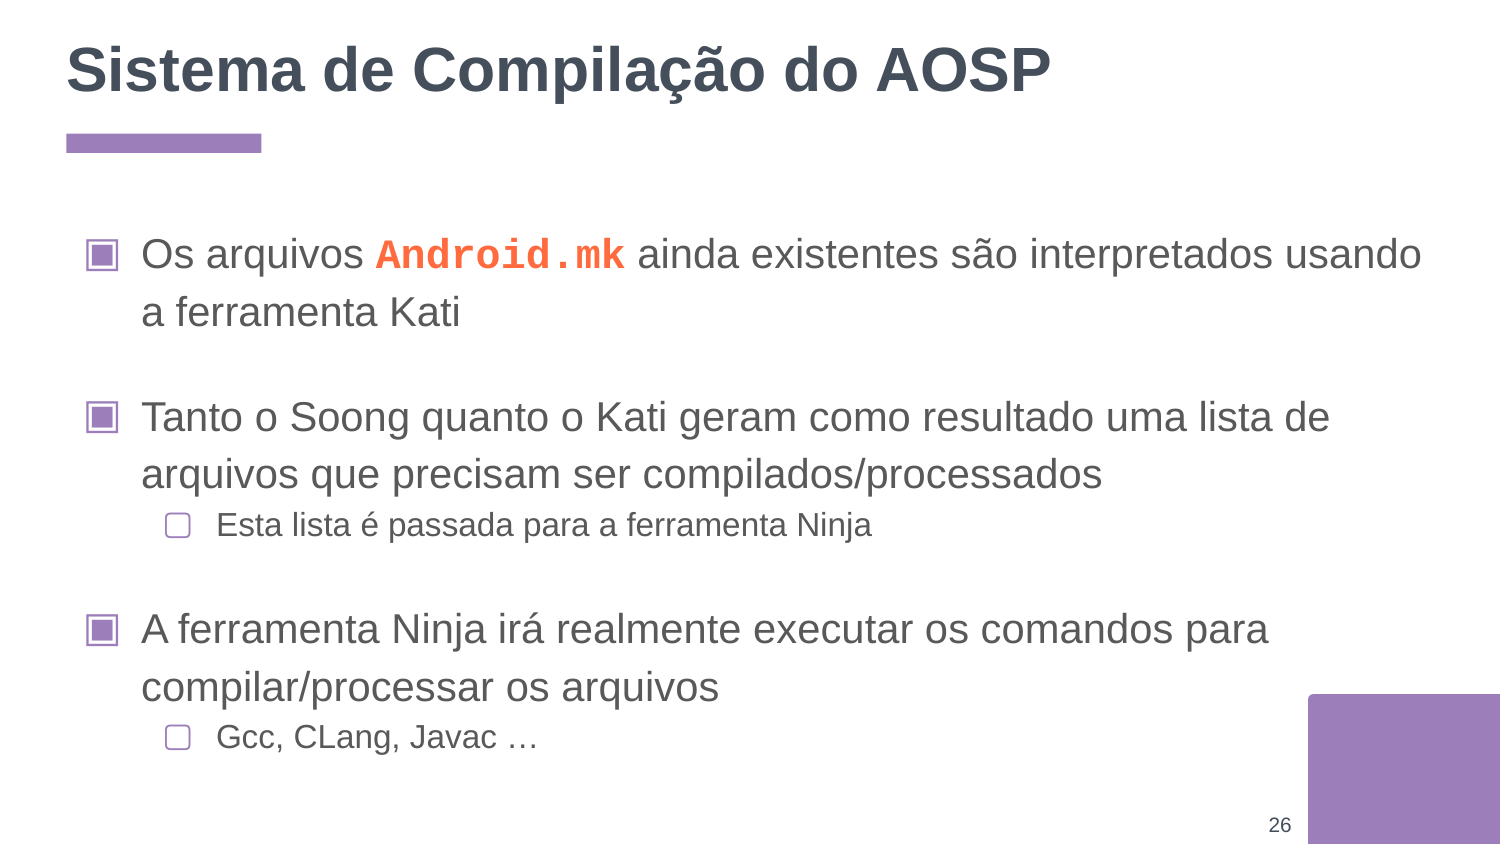

# Sistema de Compilação do AOSP
Os arquivos Android.mk ainda existentes são interpretados usando a ferramenta Kati
Tanto o Soong quanto o Kati geram como resultado uma lista de arquivos que precisam ser compilados/processados
Esta lista é passada para a ferramenta Ninja
A ferramenta Ninja irá realmente executar os comandos para compilar/processar os arquivos
Gcc, CLang, Javac …
26